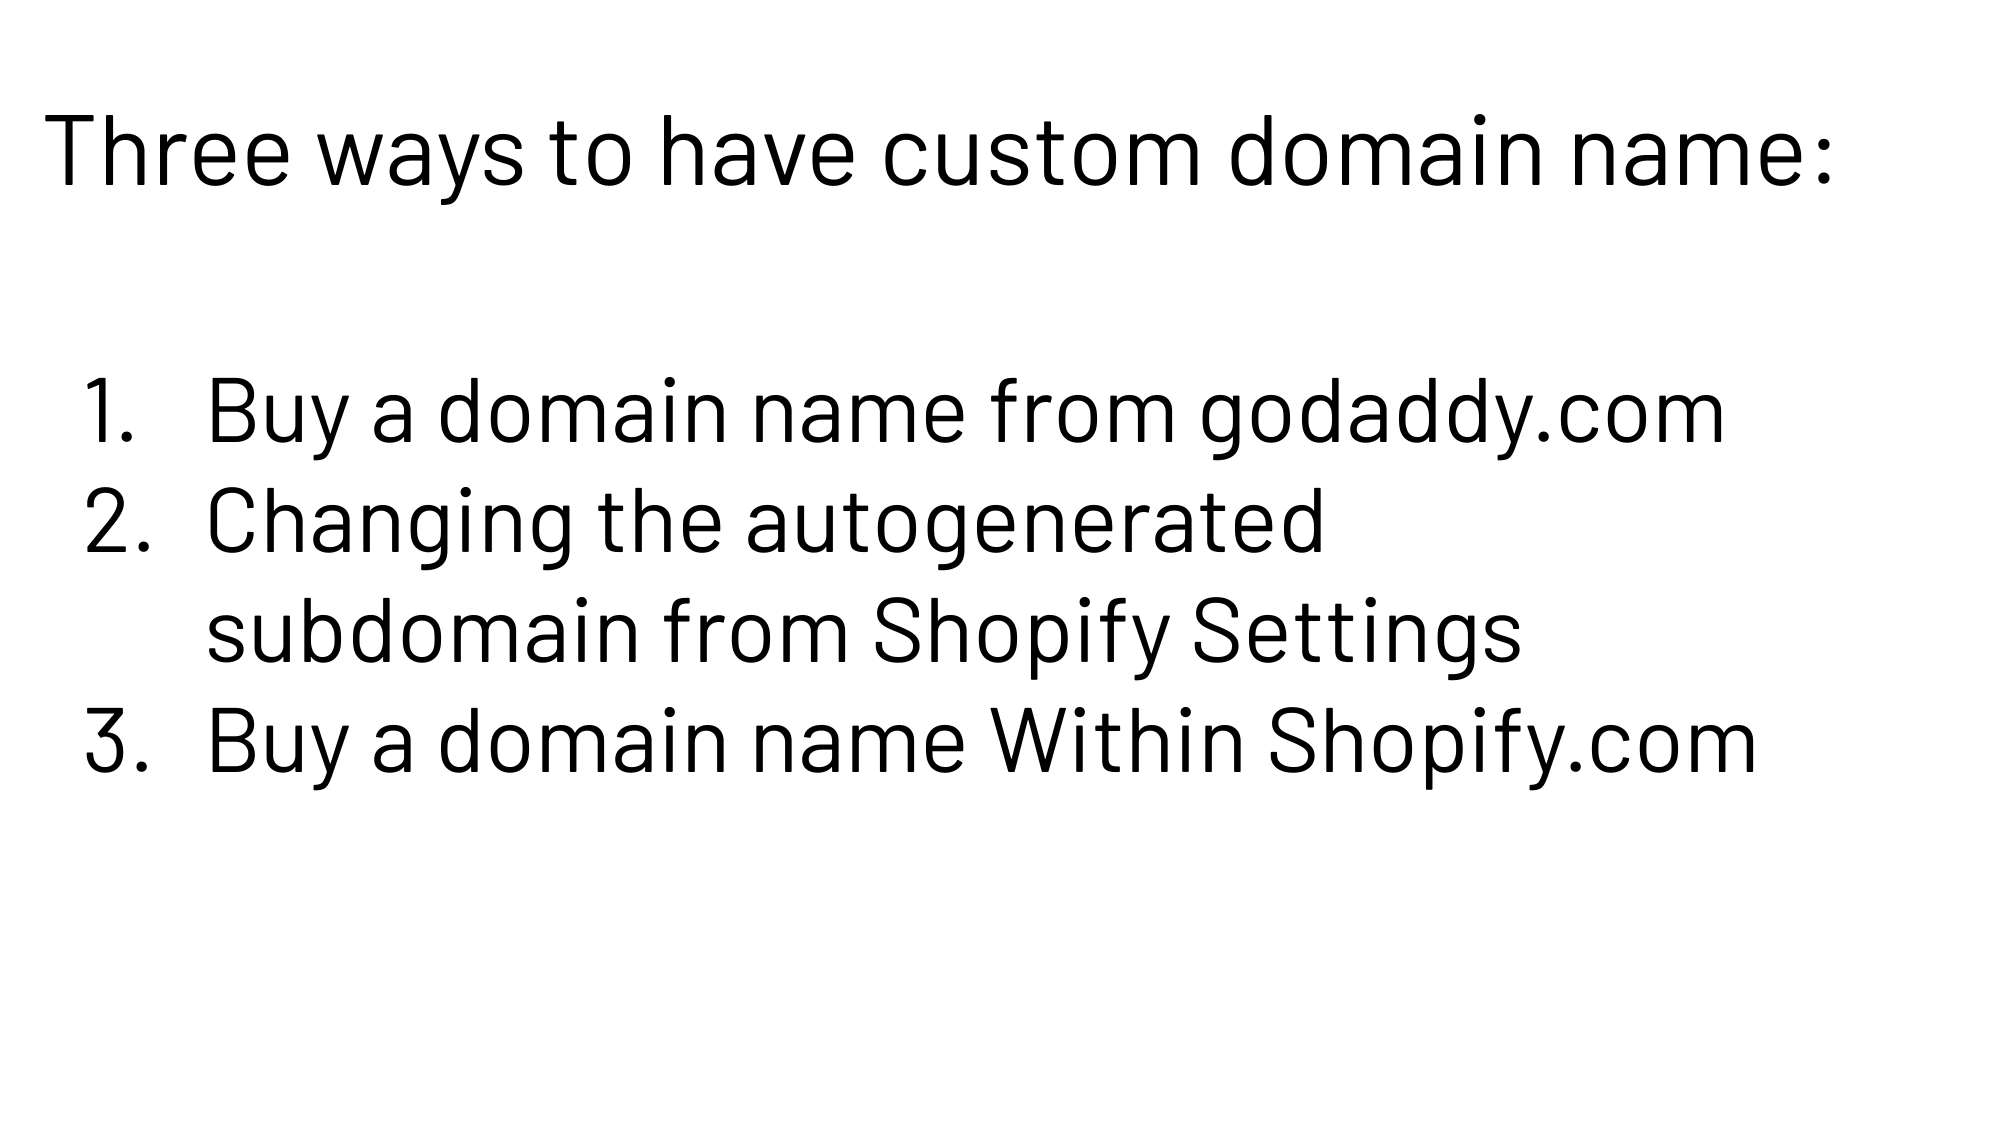

Three ways to have custom domain name:
Buy a domain name from godaddy.com
Changing the autogenerated subdomain from Shopify Settings
Buy a domain name Within Shopify.com